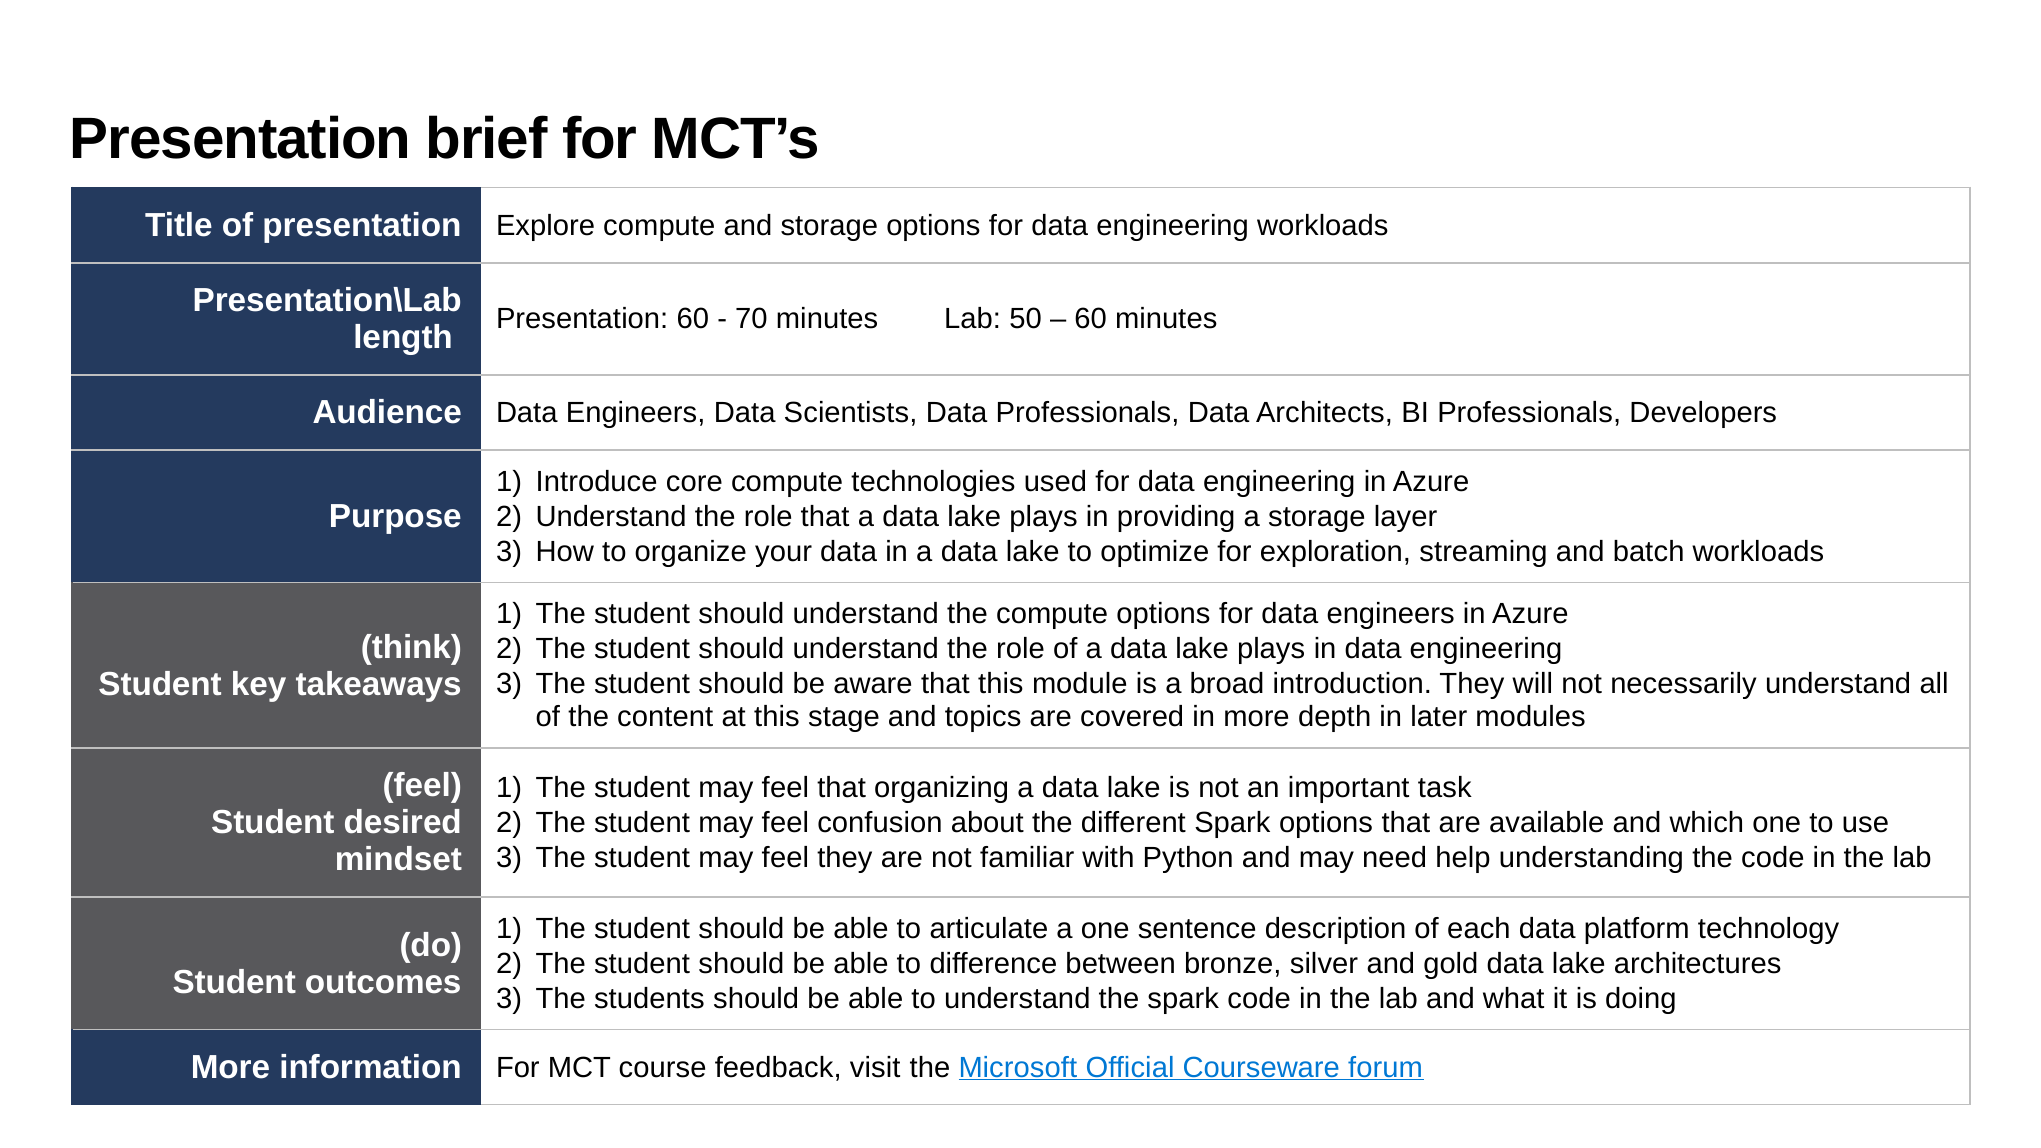

# Presentation brief for MCT’s
| Title of presentation | Explore compute and storage options for data engineering workloads |
| --- | --- |
| Presentation\Lab length | Presentation: 60 - 70 minutes Lab: 50 – 60 minutes |
| Audience | Data Engineers, Data Scientists, Data Professionals, Data Architects, BI Professionals, Developers |
| Purpose | Introduce core compute technologies used for data engineering in Azure Understand the role that a data lake plays in providing a storage layer How to organize your data in a data lake to optimize for exploration, streaming and batch workloads |
| (think) Student key takeaways | The student should understand the compute options for data engineers in Azure The student should understand the role of a data lake plays in data engineering The student should be aware that this module is a broad introduction. They will not necessarily understand all of the content at this stage and topics are covered in more depth in later modules |
| (feel) Student desired mindset | The student may feel that organizing a data lake is not an important task The student may feel confusion about the different Spark options that are available and which one to use The student may feel they are not familiar with Python and may need help understanding the code in the lab |
| (do) Student outcomes | The student should be able to articulate a one sentence description of each data platform technology The student should be able to difference between bronze, silver and gold data lake architectures The students should be able to understand the spark code in the lab and what it is doing |
| More information | For MCT course feedback, visit the Microsoft Official Courseware forum |